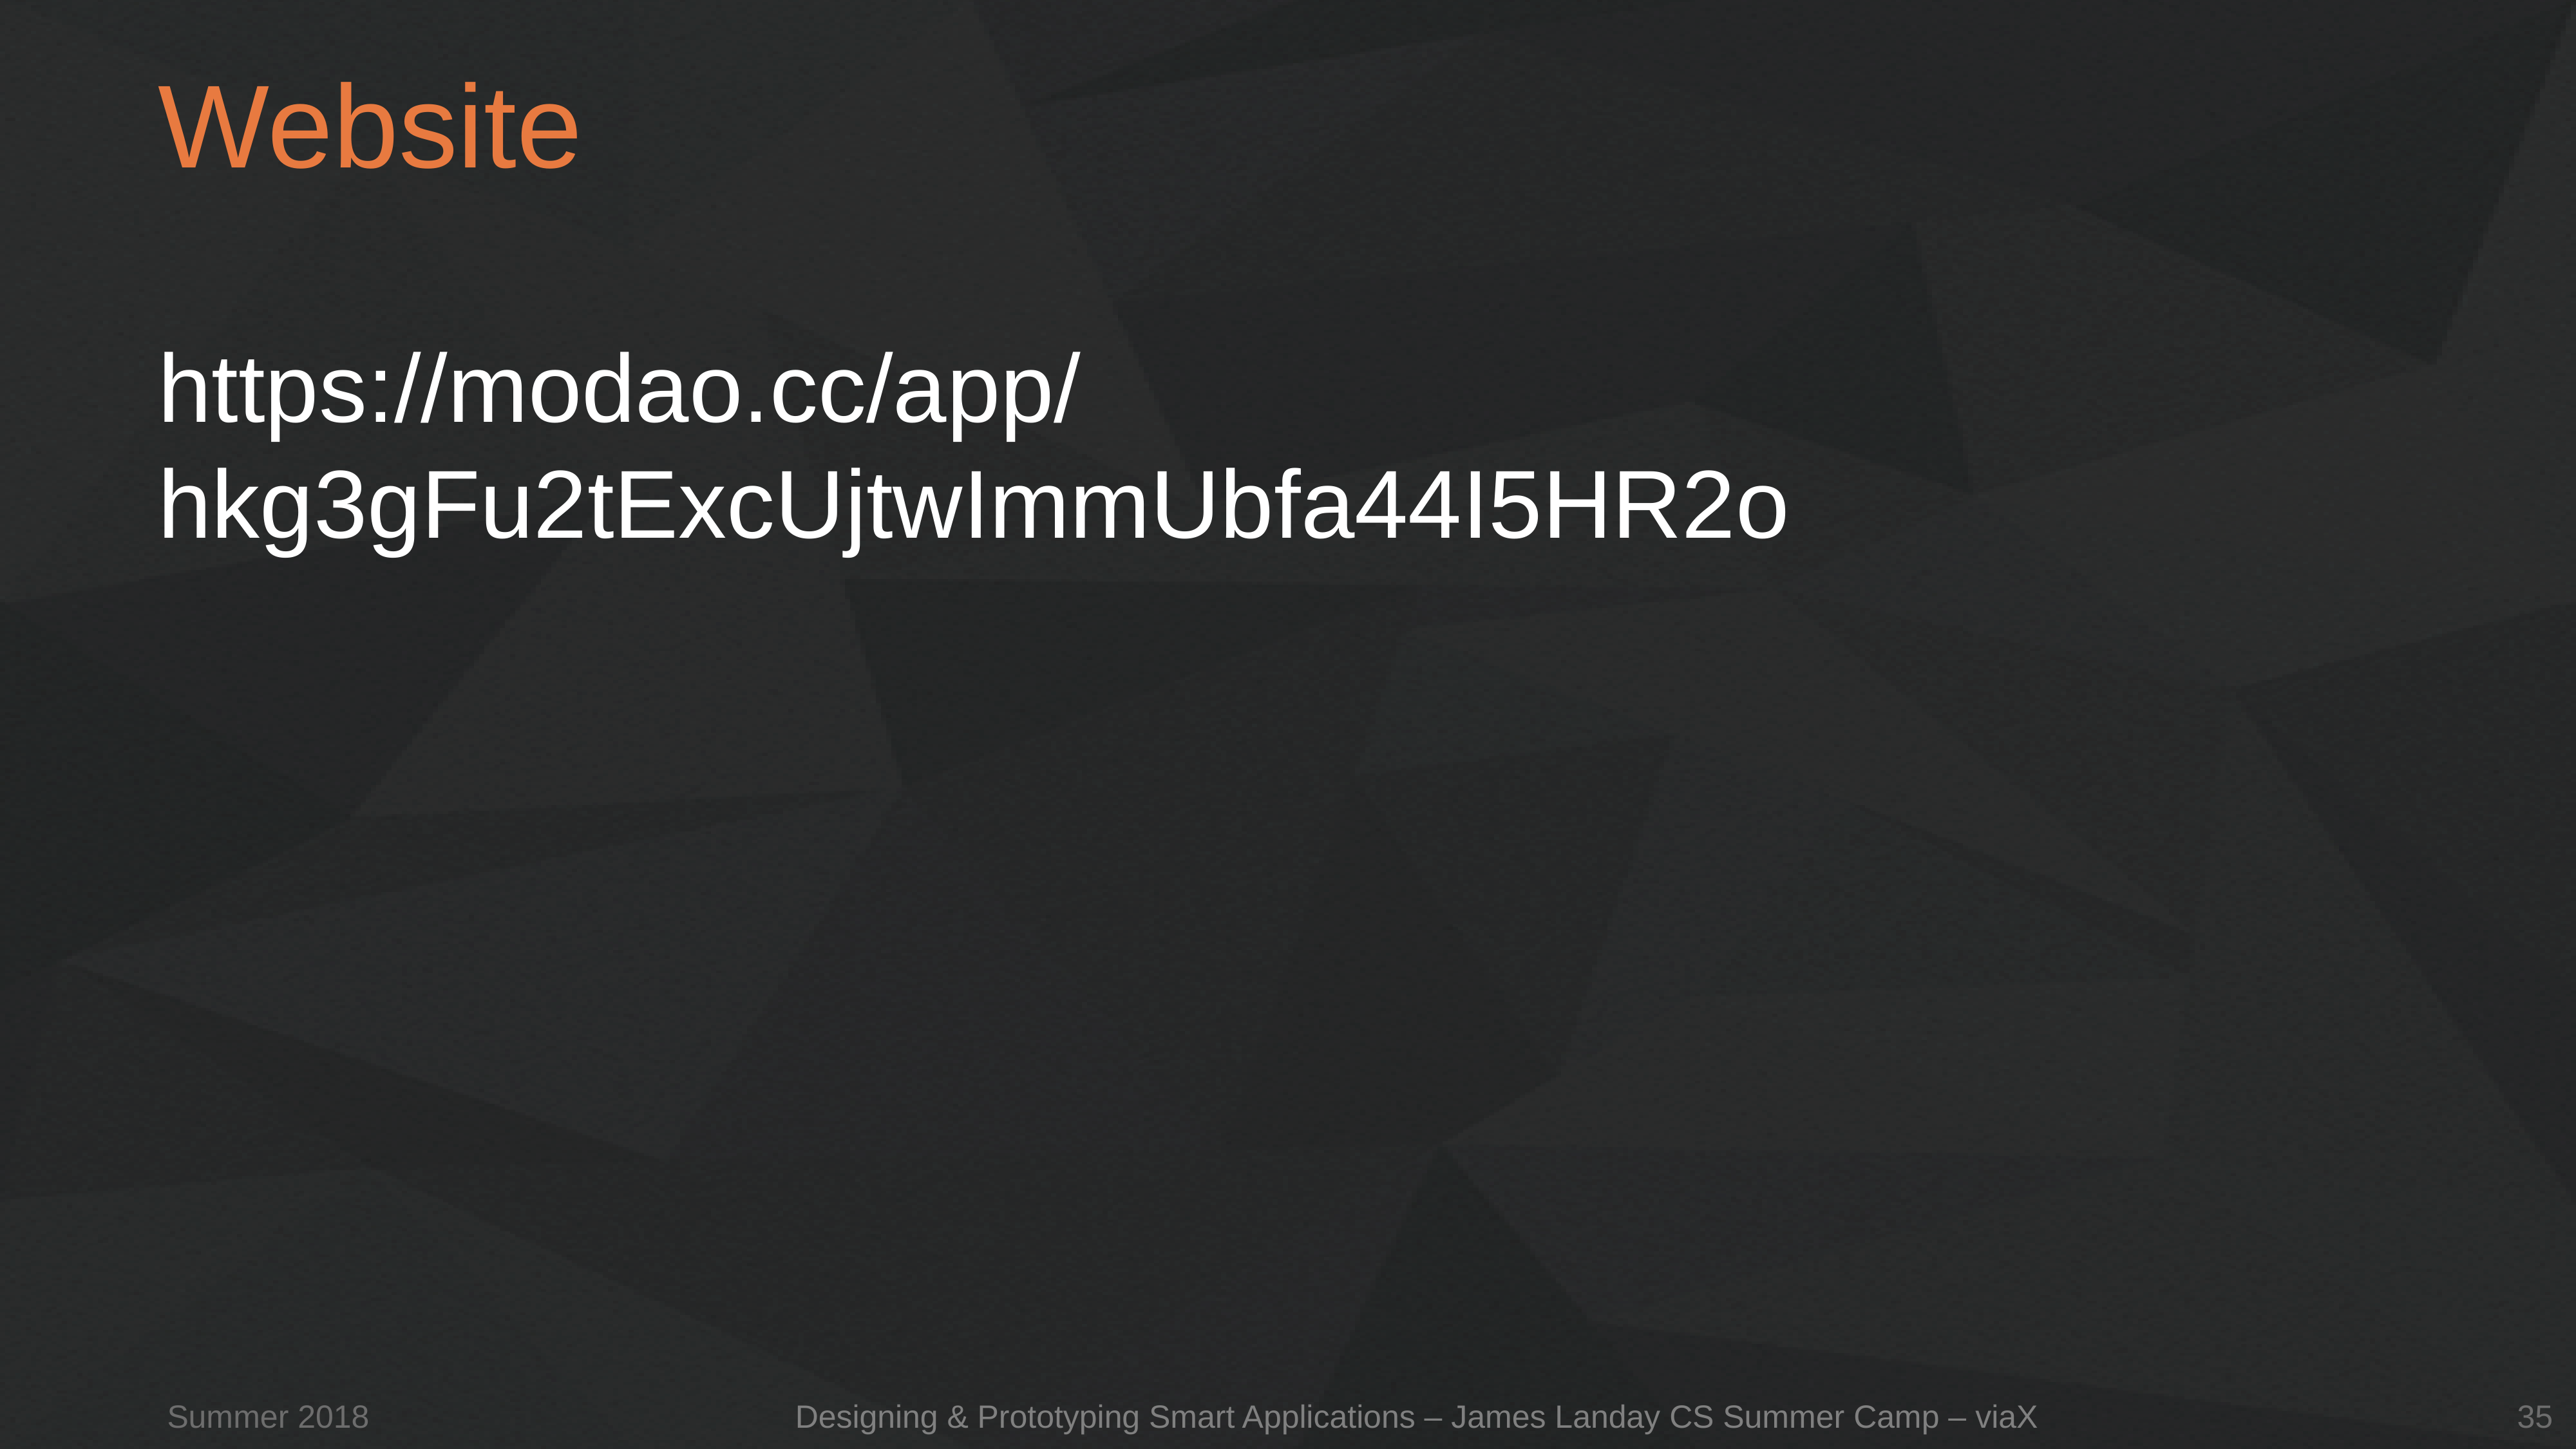

# Website
https://modao.cc/app/hkg3gFu2tExcUjtwImmUbfa44I5HR2o
Summer 2018
Designing & Prototyping Smart Applications – James Landay CS Summer Camp – viaX
35